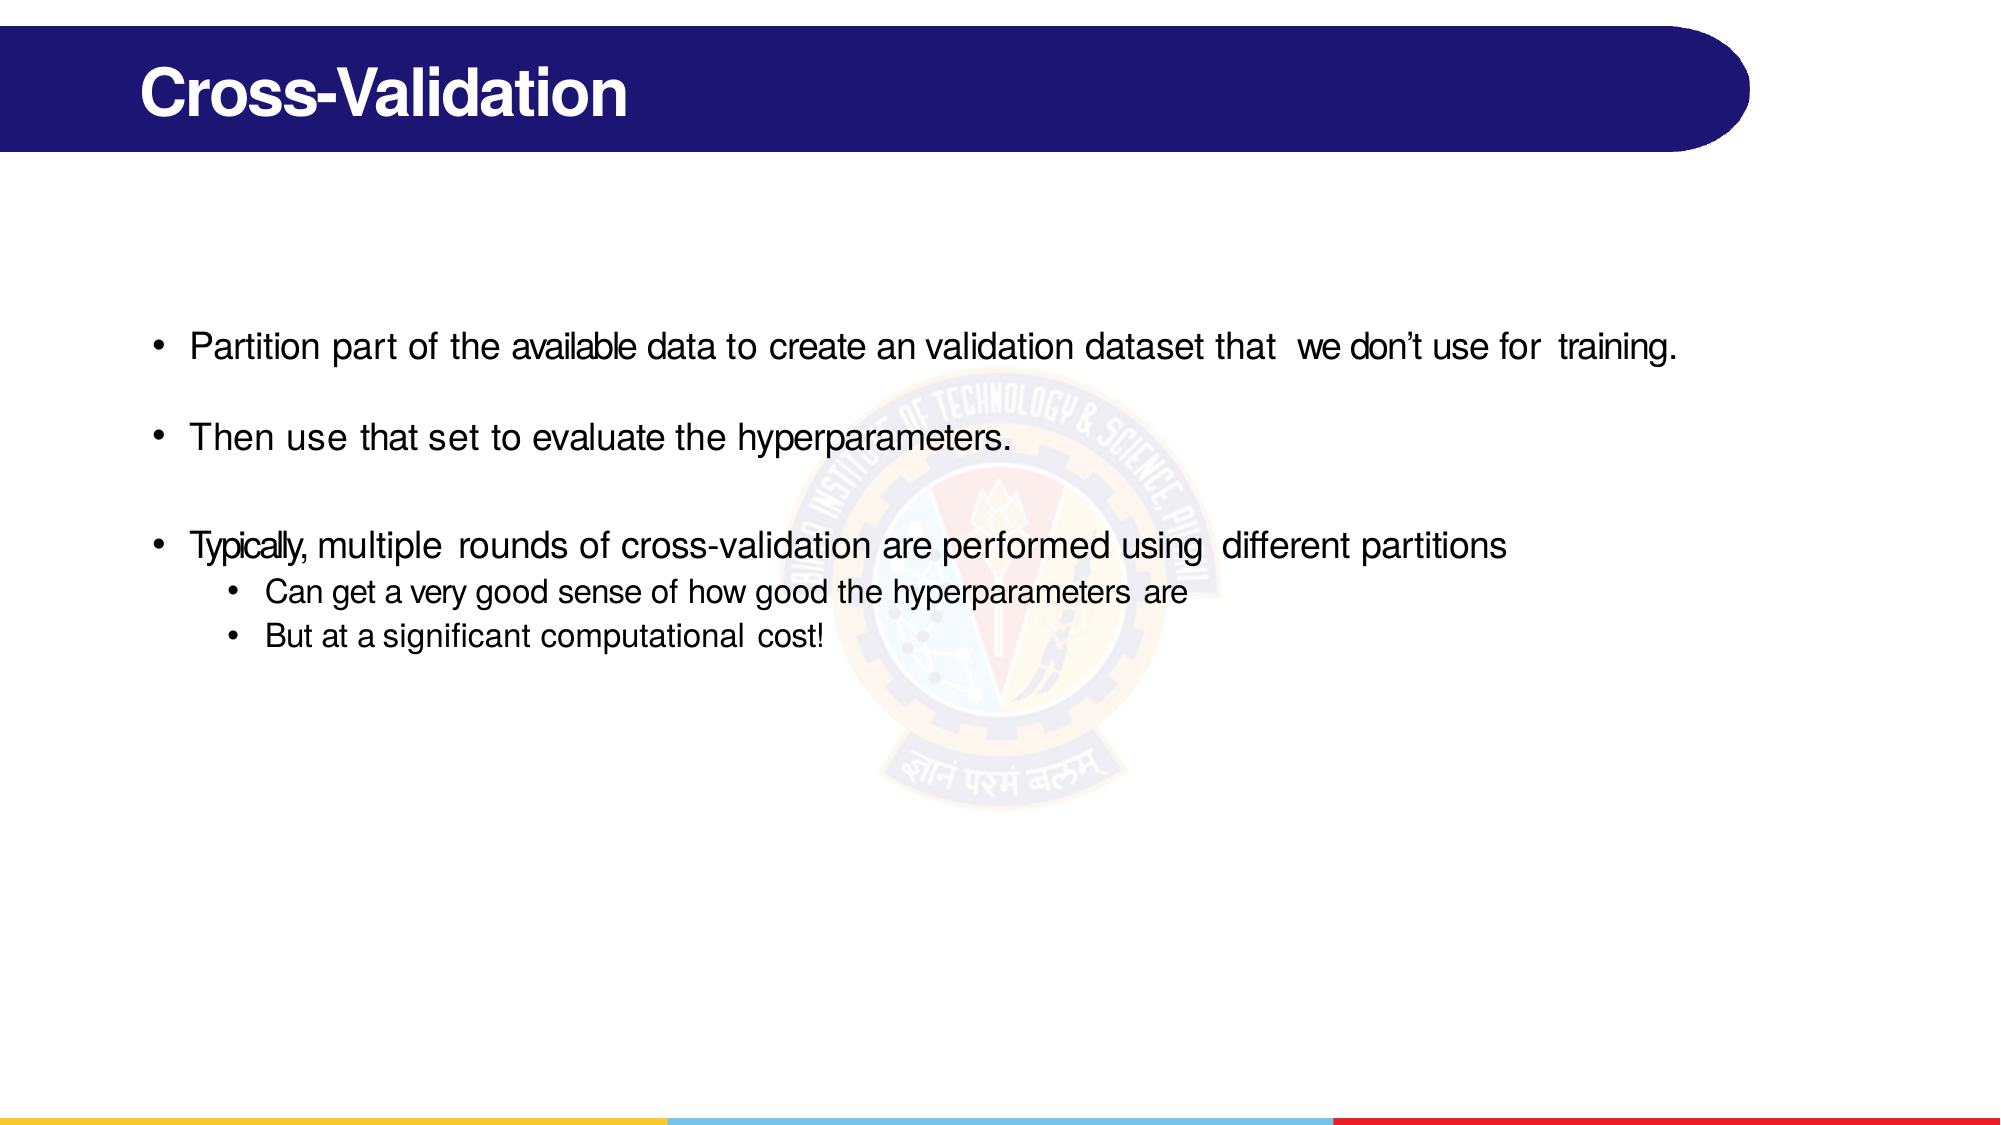

# Cross-Validation

Partition part of the available data to create an validation dataset that  we don’t use for training.

Then use that set to evaluate the hyperparameters.

Typically, multiple rounds of cross-validation are performed using  different partitions
Can get a very good sense of how good the hyperparameters are
But at a significant computational cost!